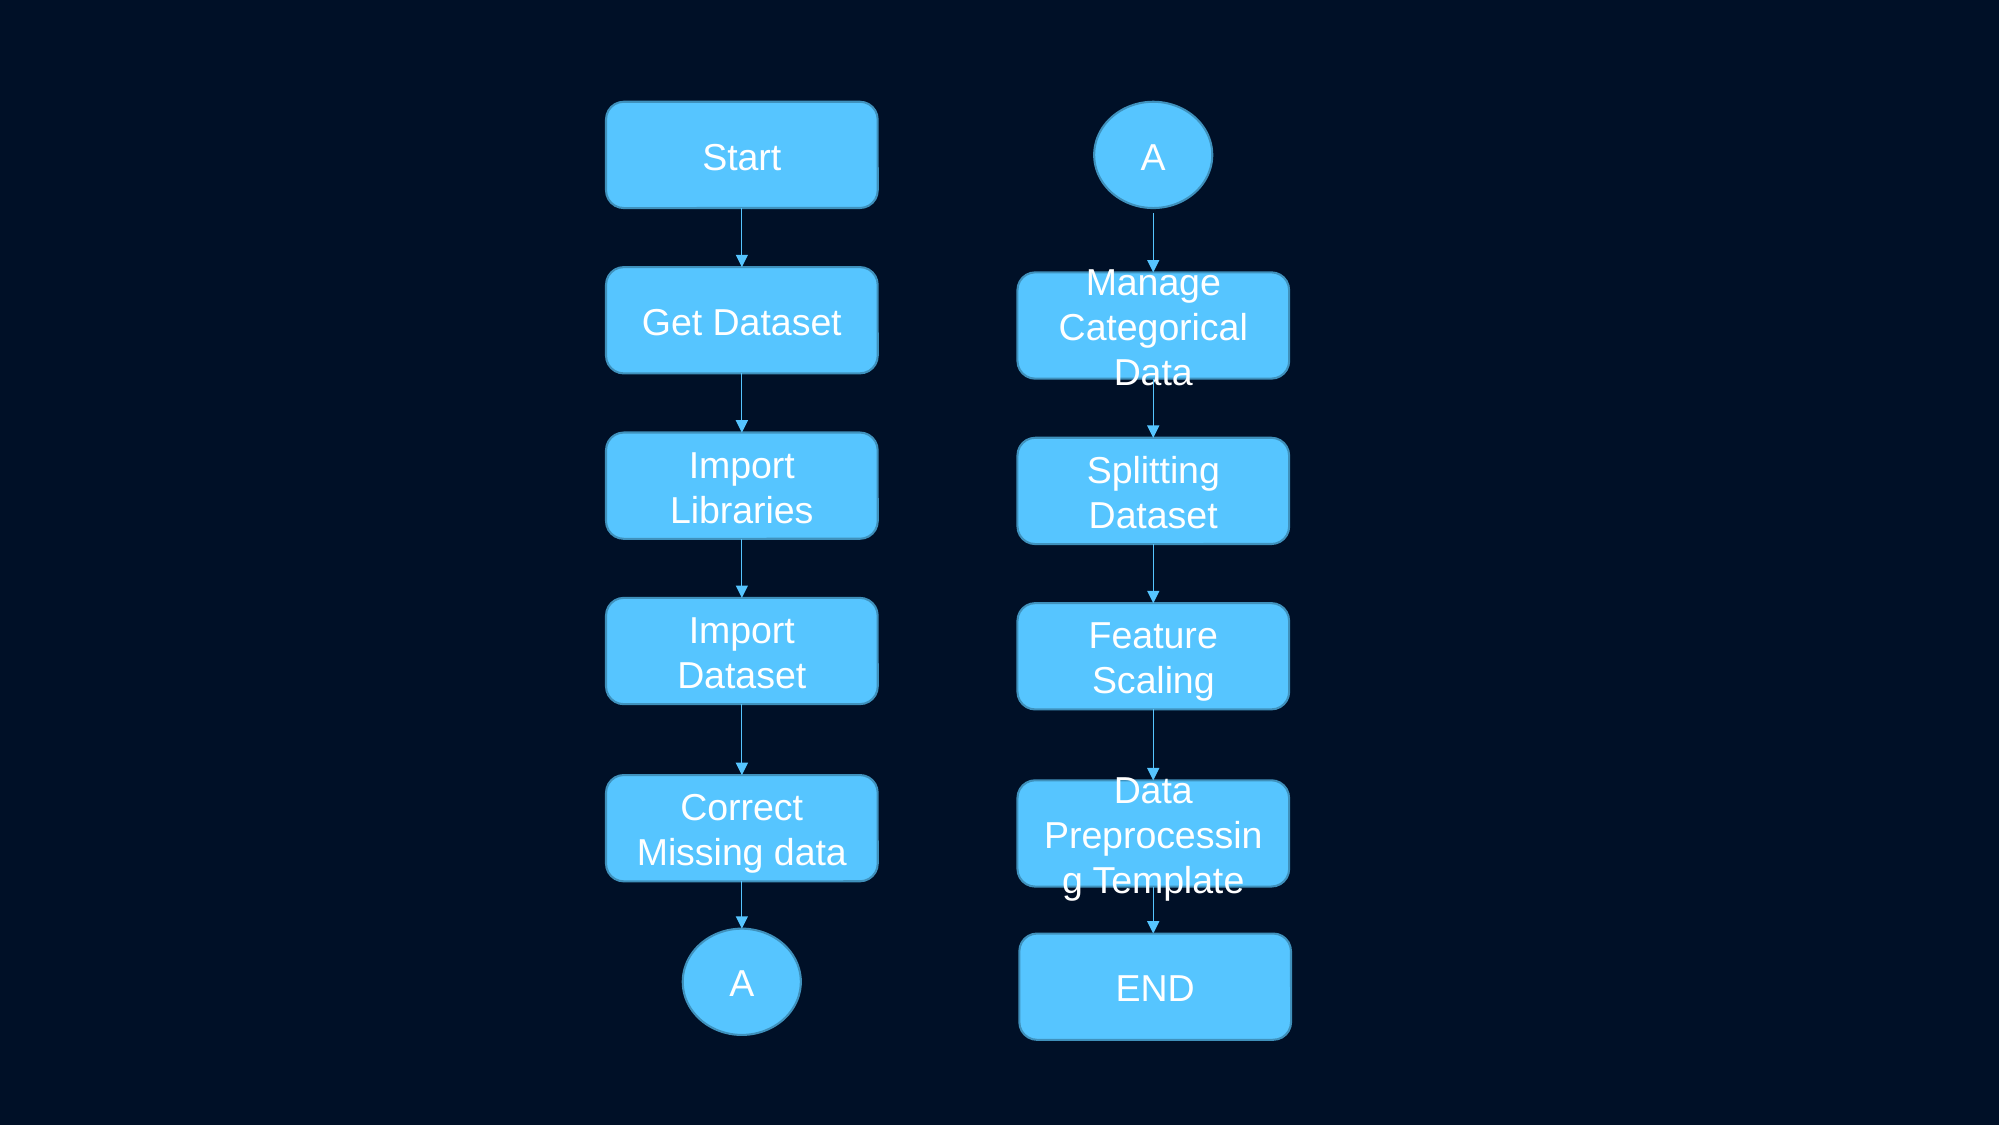

Start
A
Get Dataset
Manage Categorical Data
Import Libraries
Splitting Dataset
Import Dataset
Feature Scaling
Correct Missing data
Data Preprocessing Template
A
END